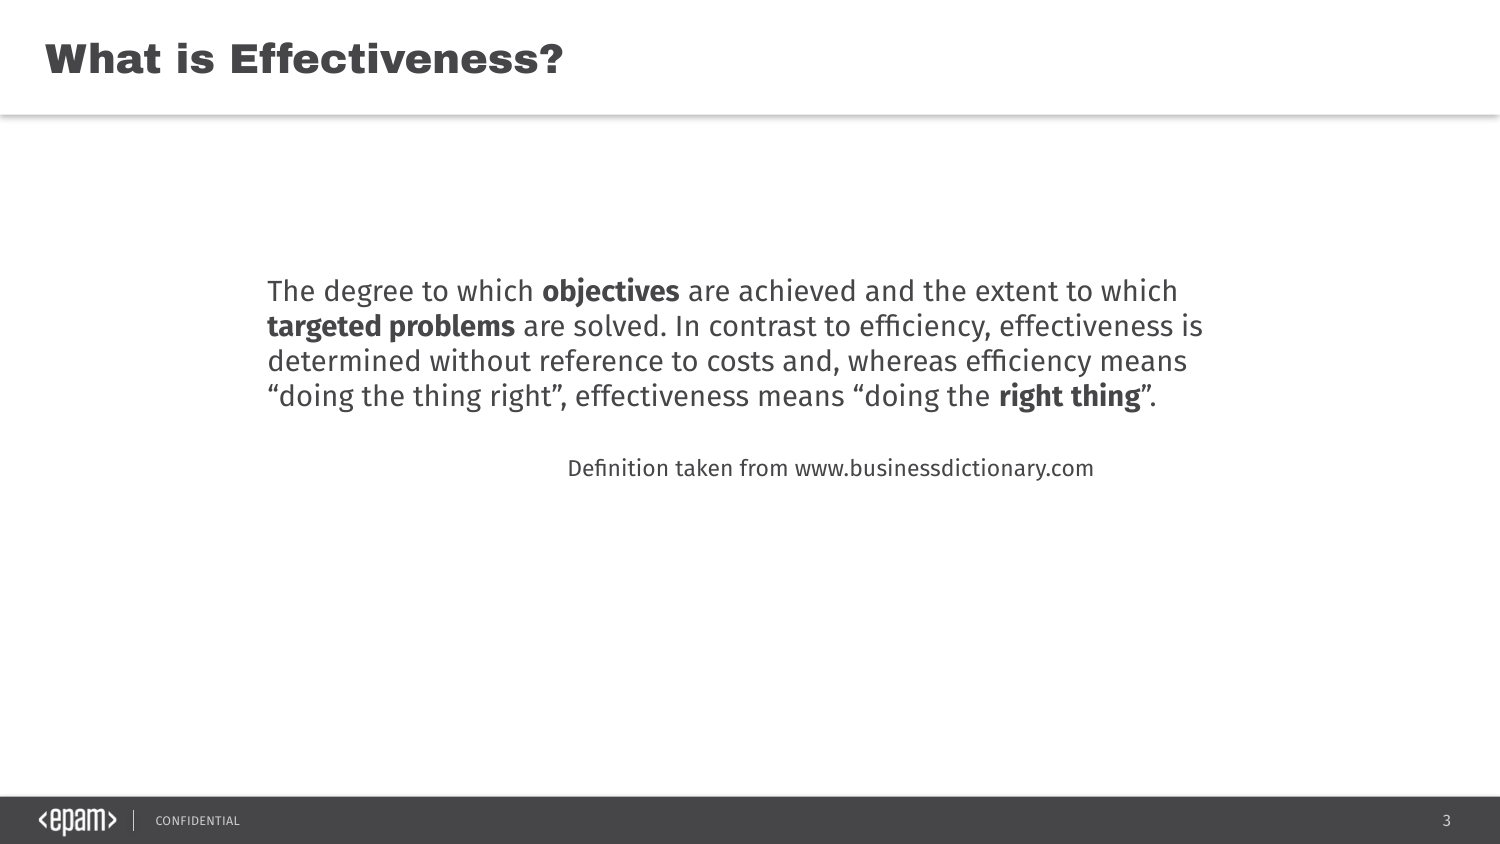

What is Effectiveness?
The degree to which objectives are achieved and the extent to which targeted problems are solved. In contrast to efficiency, effectiveness is determined without reference to costs and, whereas efficiency means “doing the thing right”, effectiveness means “doing the right thing”.

		Definition taken from www.businessdictionary.com